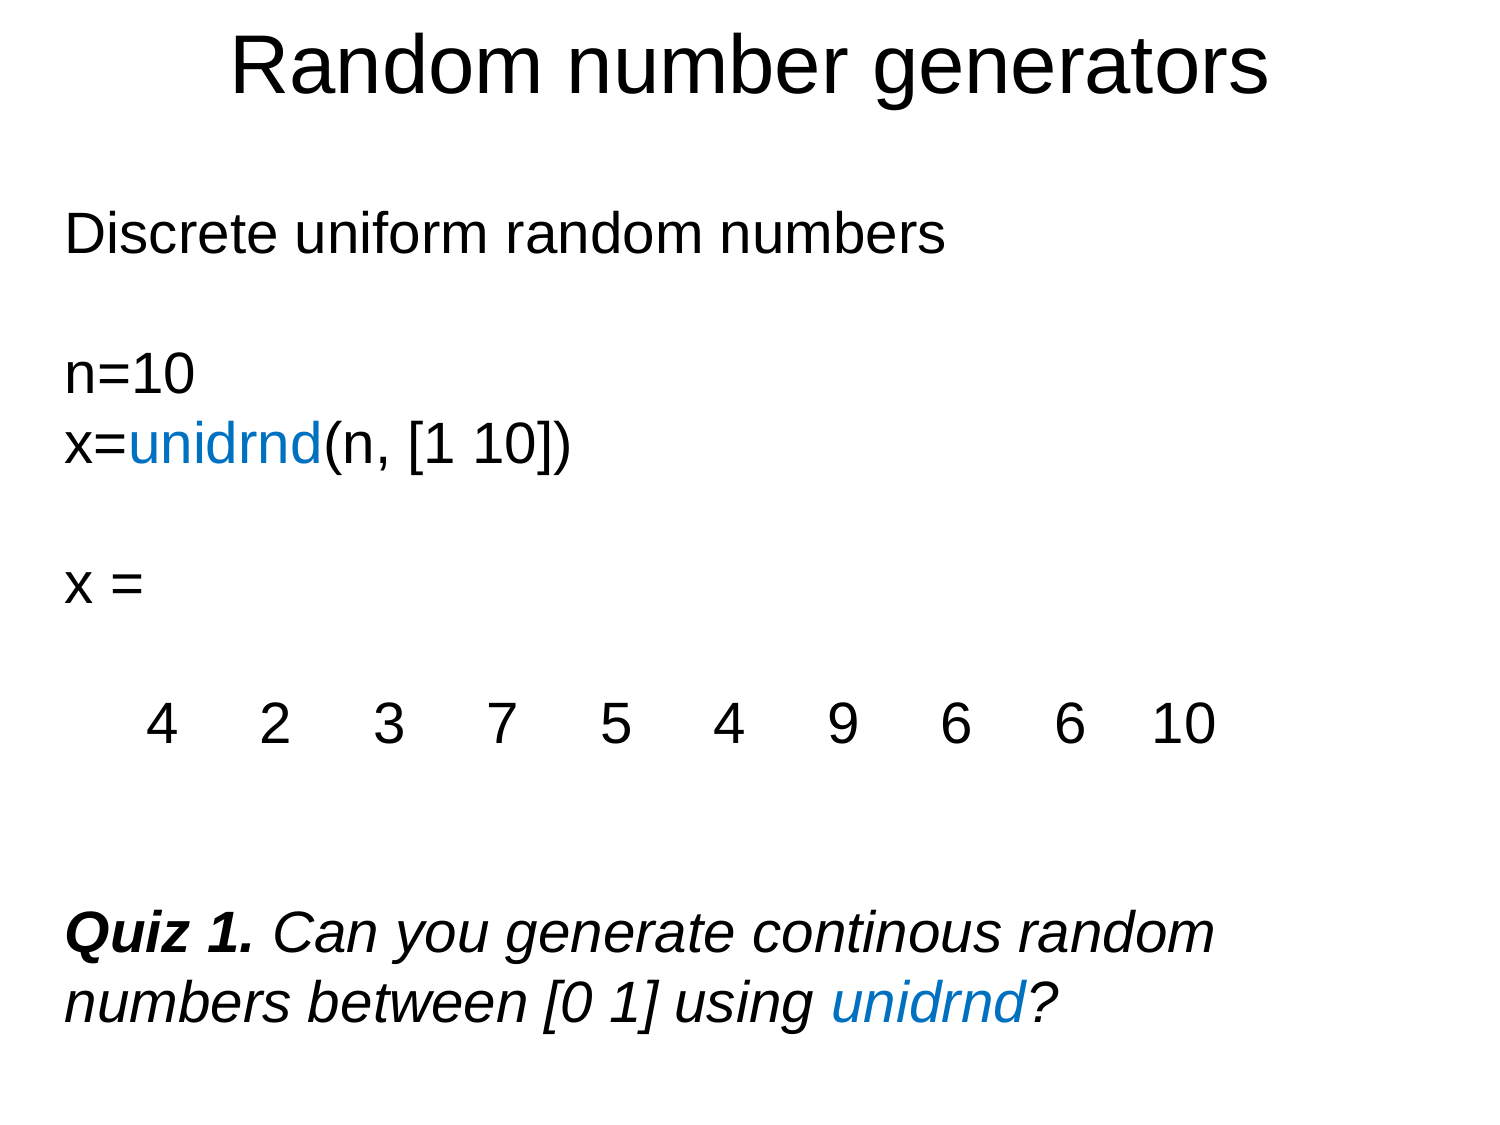

# Random number generators
Discrete uniform random numbers

n=10
x=unidrnd(n, [1 10])

x =

     4     2     3     7     5     4     9     6     6    10

Quiz 1. Can you generate continous random numbers between [0 1] using unidrnd?